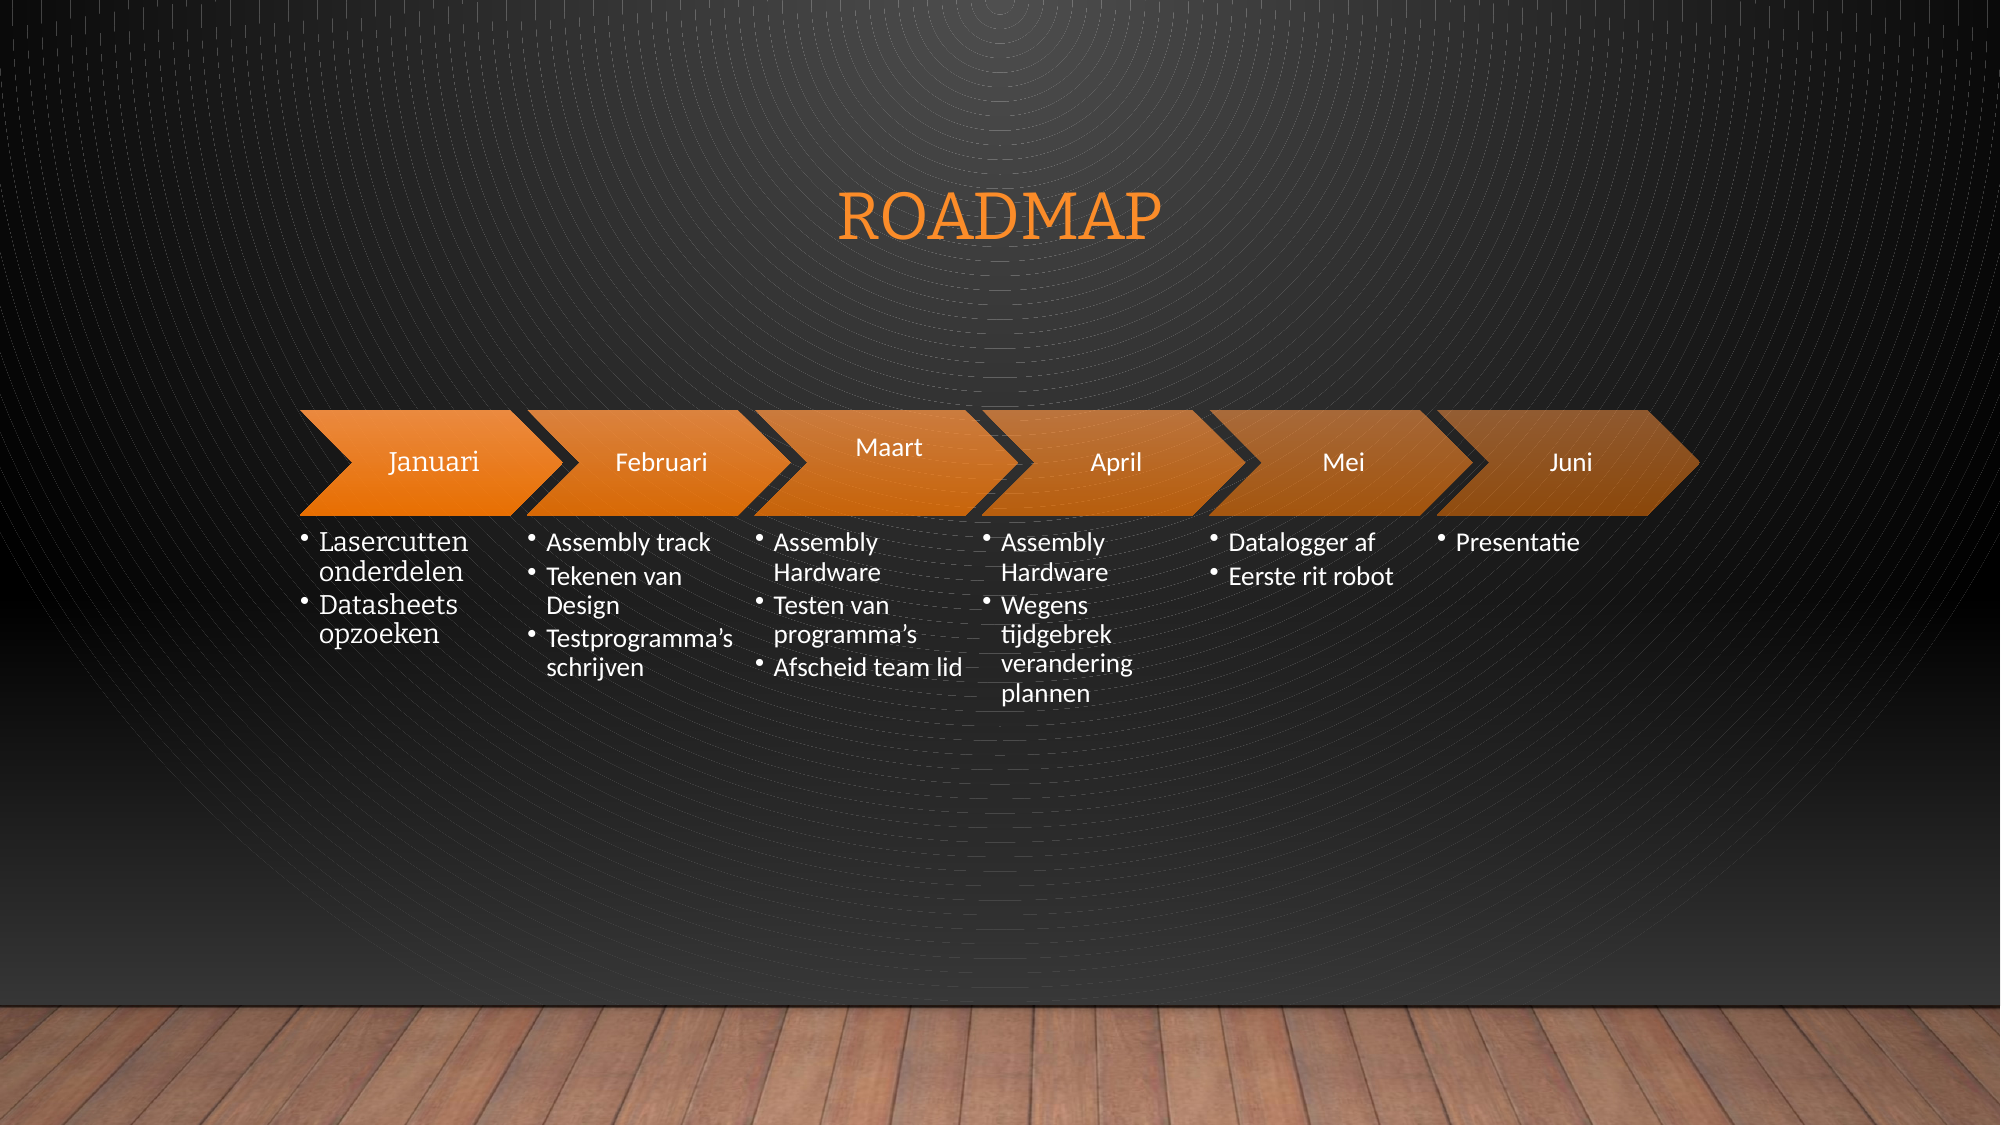

# Roadmap
Januari
Lasercutten onderdelen
Datasheets opzoeken
Februari
Assembly track
Tekenen van Design
Testprogramma’s schrijven
Maart
Assembly Hardware
Testen van programma’s
Afscheid team lid
April
Assembly Hardware
Wegens tijdgebrek verandering plannen
Mei
Datalogger af
Eerste rit robot
Juni
Presentatie